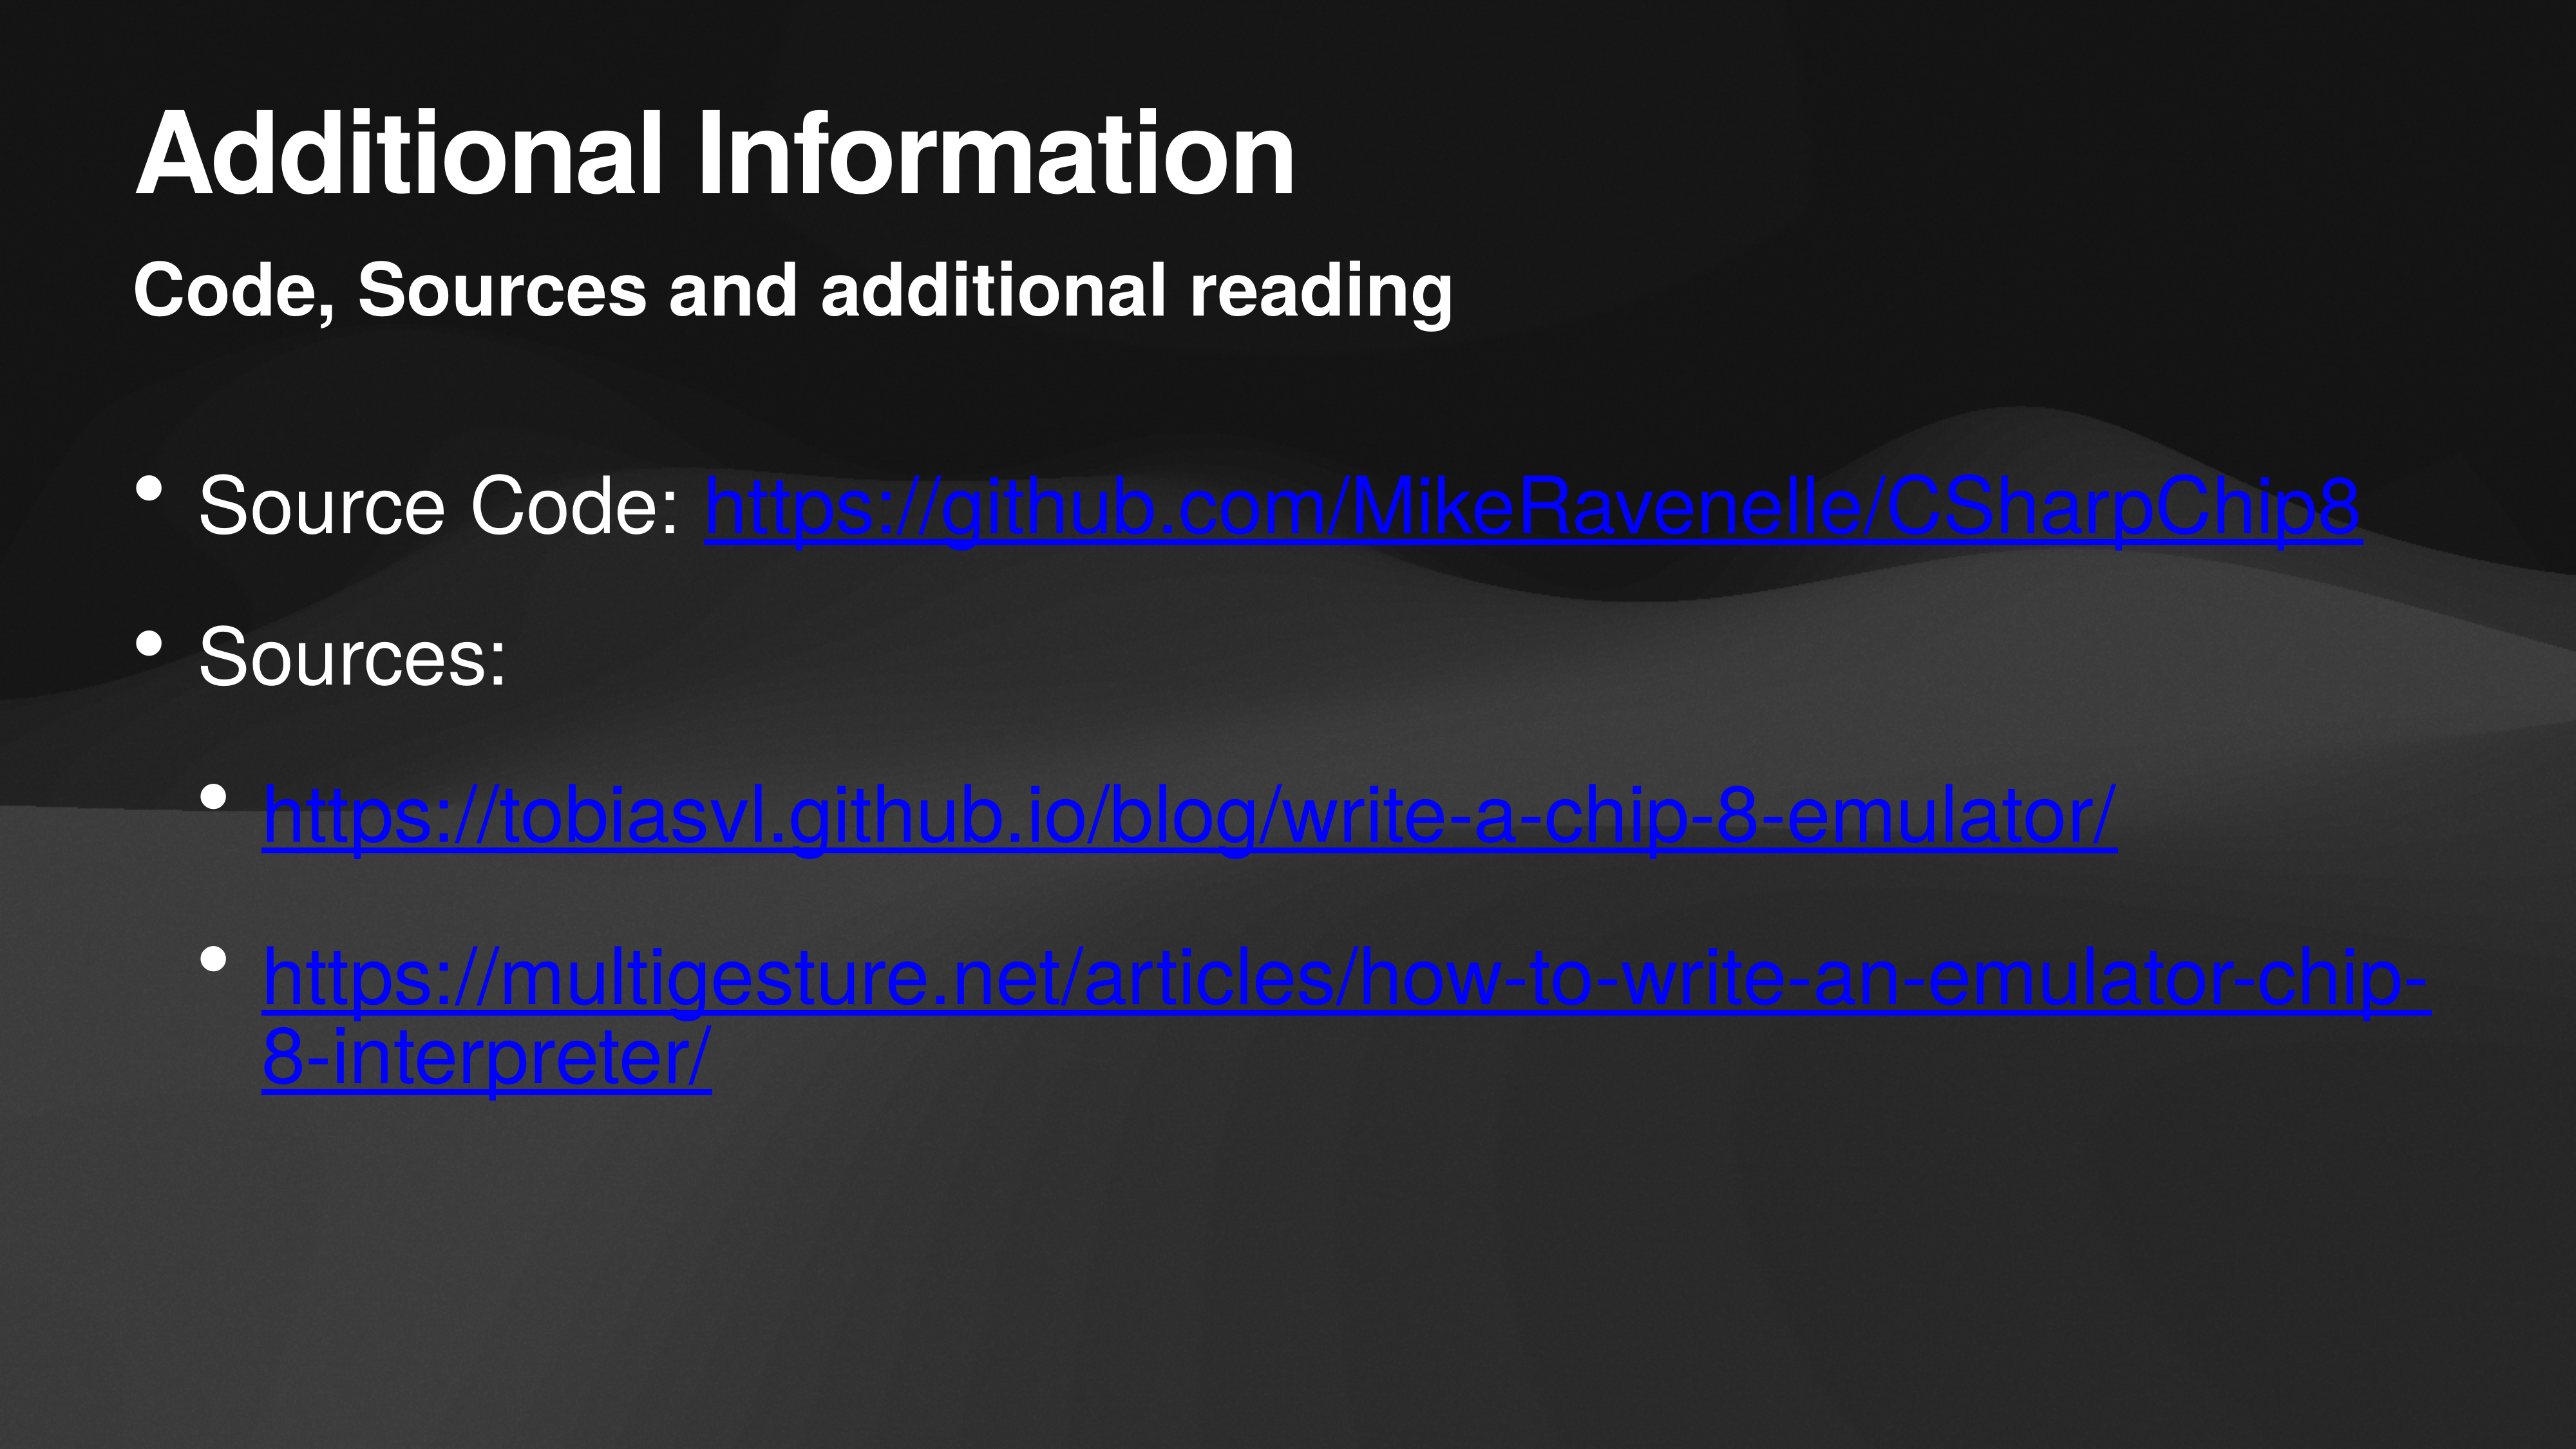

# Additional Information
Code, Sources and additional reading
Source Code: https://github.com/MikeRavenelle/CSharpChip8
Sources:
https://tobiasvl.github.io/blog/write-a-chip-8-emulator/
https://multigesture.net/articles/how-to-write-an-emulator-chip-8-interpreter/